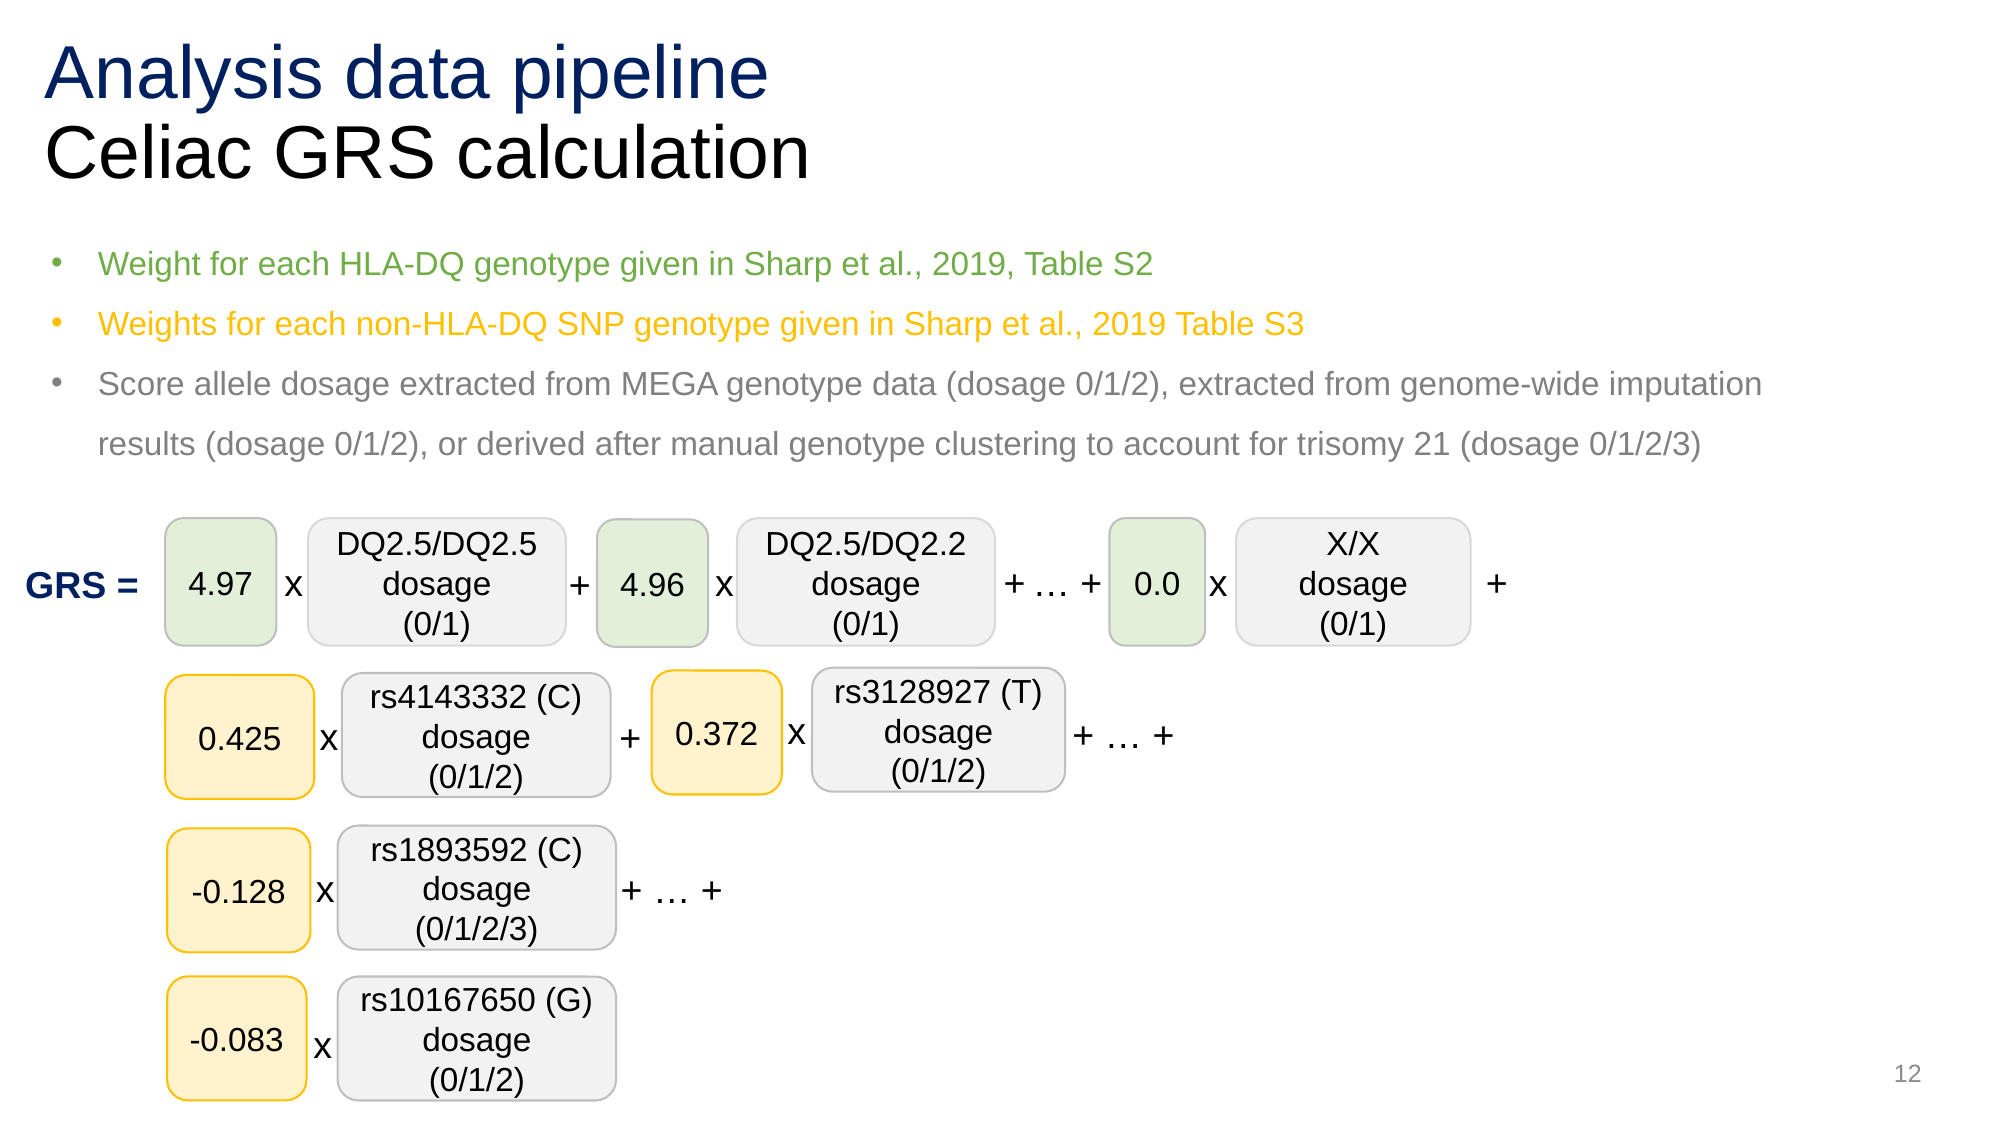

Analysis data pipeline
Celiac GRS calculation

Weight for each HLA-DQ genotype given in Sharp et al., 2019, Table S2
Weights for each non-HLA-DQ SNP genotype given in Sharp et al., 2019 Table S3
Score allele dosage extracted from MEGA genotype data (dosage 0/1/2), extracted from genome-wide imputation results (dosage 0/1/2), or derived after manual genotype clustering to account for trisomy 21 (dosage 0/1/2/3)
4.97
DQ2.5/DQ2.5
dosage
(0/1)
DQ2.5/DQ2.2
dosage
(0/1)
…
0.0
X/X
dosage
(0/1)
4.96
x
x
+
+
x
+
GRS =
+
rs3128927 (T) dosage (0/1/2)
0.372
rs4143332 (C) dosage
(0/1/2)
0.425
x
+ … +
x
+
rs1893592 (C) dosage (0/1/2/3)
-0.128
x
+ … +
-0.083
rs10167650 (G) dosage
(0/1/2)
x
12